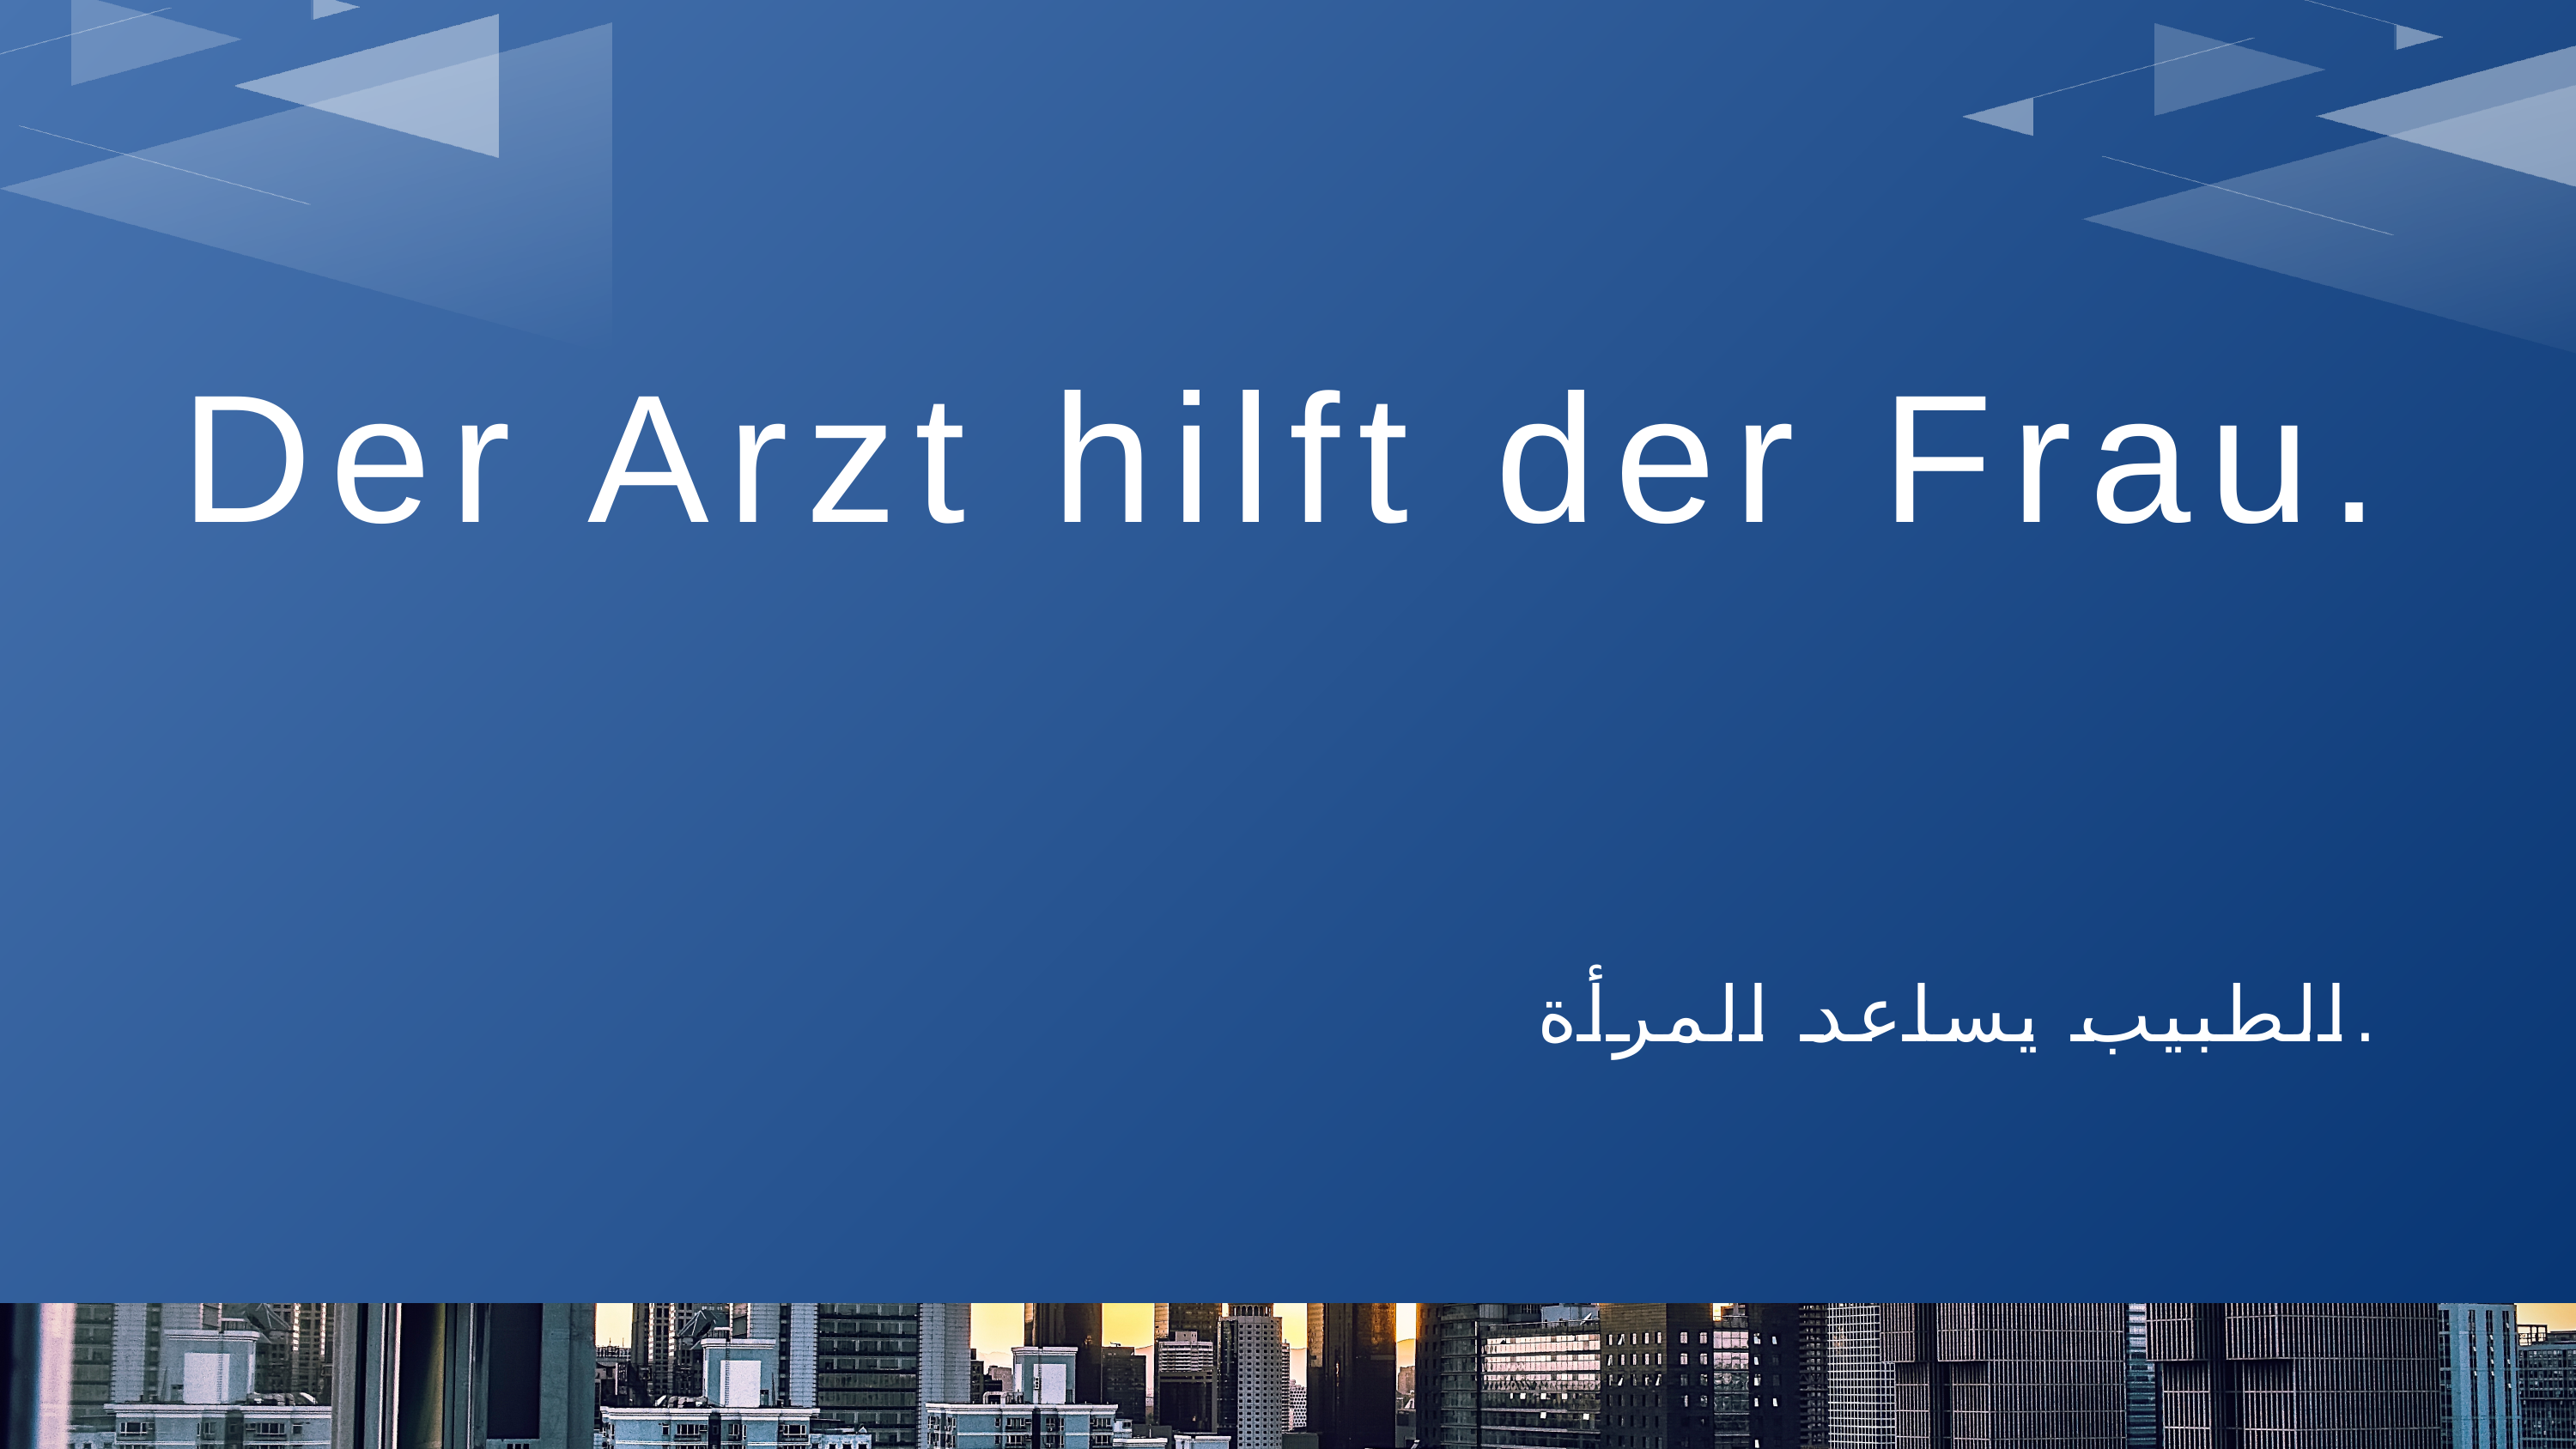

Der Arzt hilft der Frau.
الطبيب يساعد المرأة.